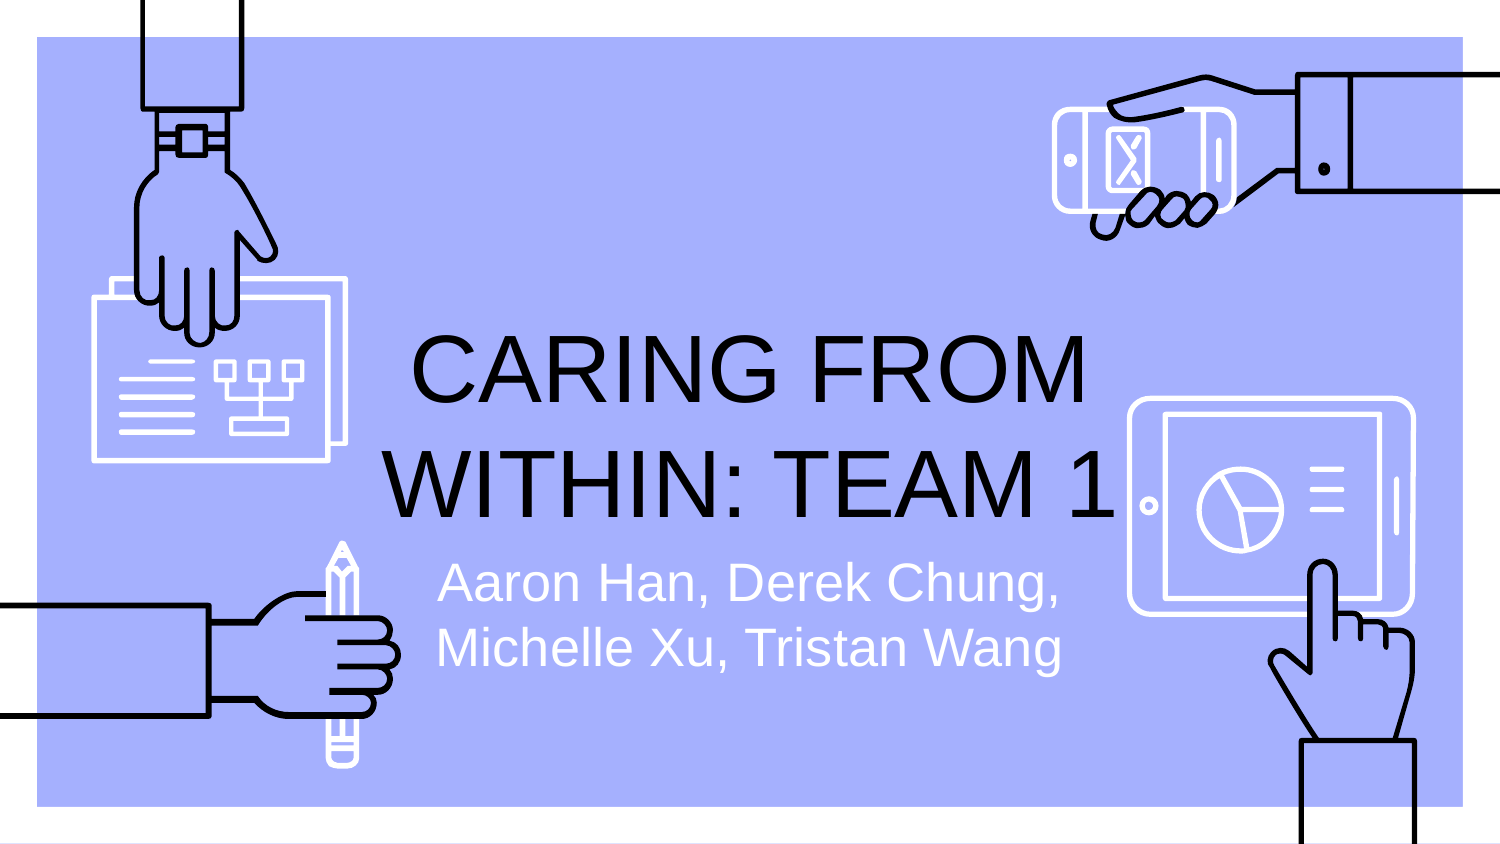

# CARING FROM WITHIN: TEAM 1
Aaron Han, Derek Chung, Michelle Xu, Tristan Wang